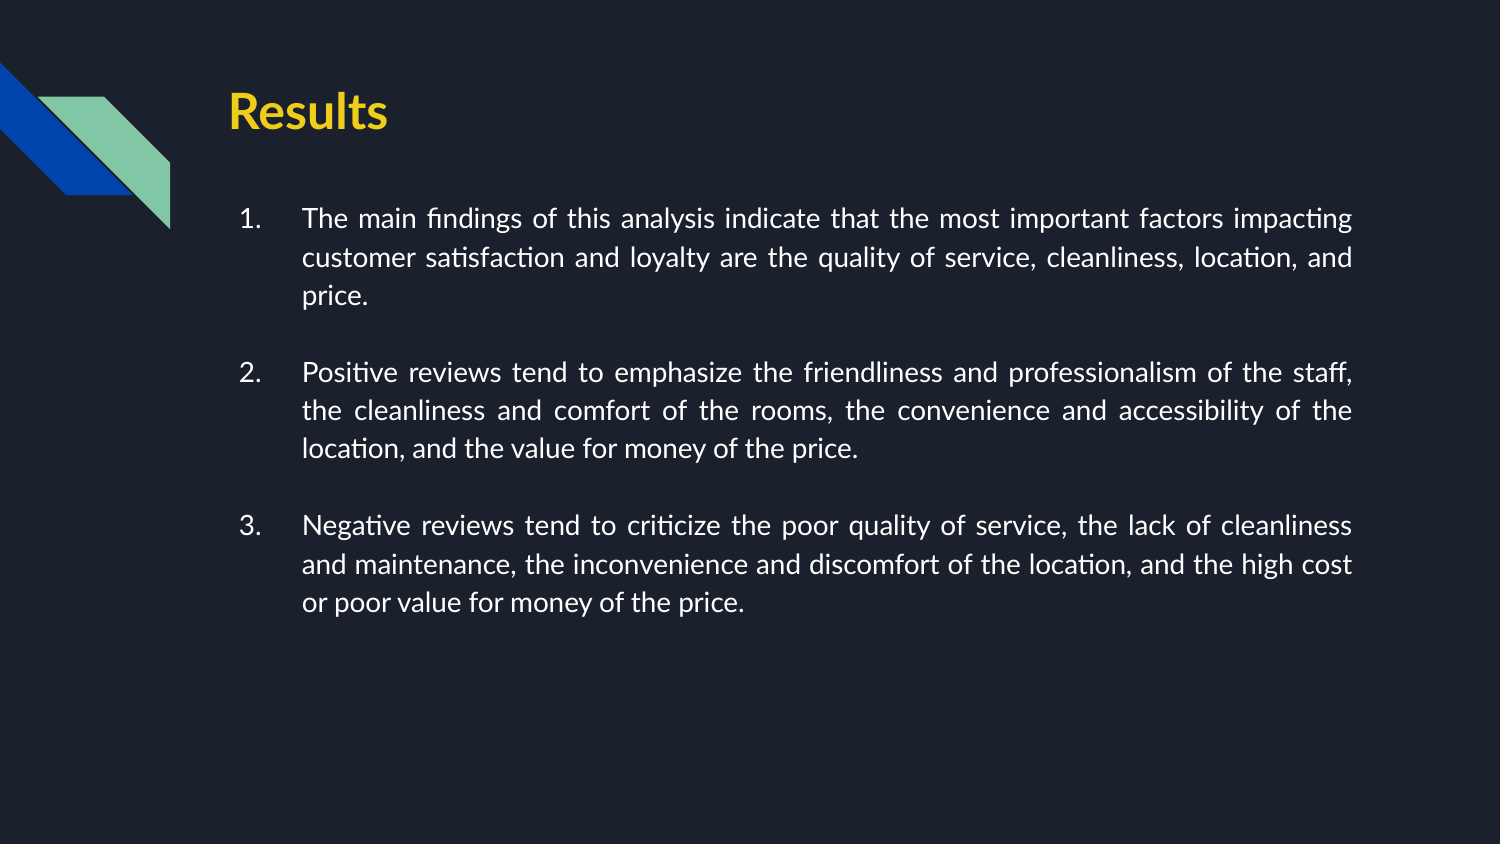

# Results

The main findings of this analysis indicate that the most important factors impacting customer satisfaction and loyalty are the quality of service, cleanliness, location, and price.

Positive reviews tend to emphasize the friendliness and professionalism of the staff, the cleanliness and comfort of the rooms, the convenience and accessibility of the location, and the value for money of the price.

Negative reviews tend to criticize the poor quality of service, the lack of cleanliness and maintenance, the inconvenience and discomfort of the location, and the high cost or poor value for money of the price.